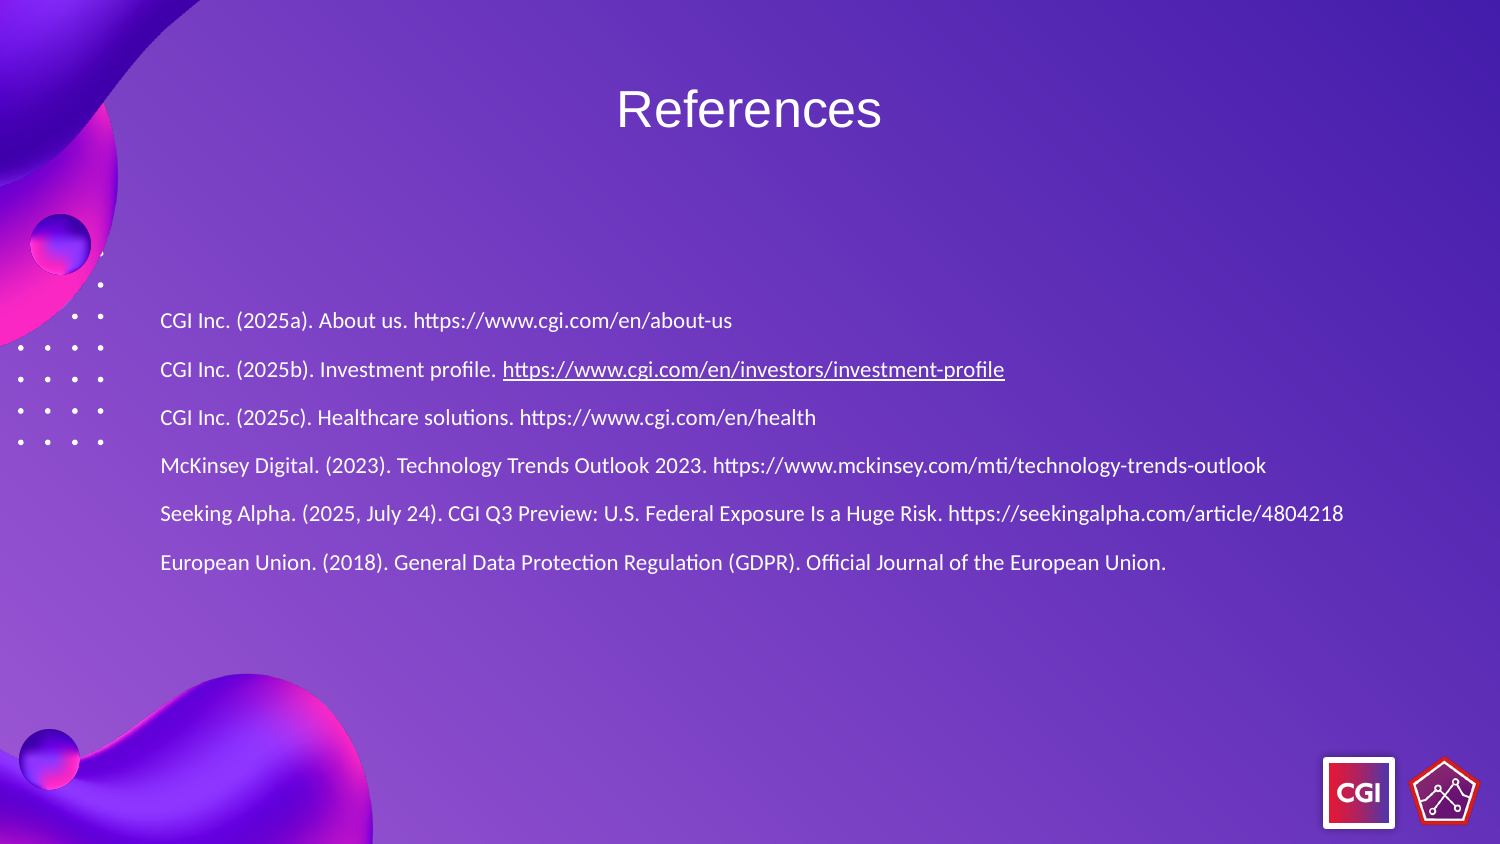

# References
CGI Inc. (2025a). About us. https://www.cgi.com/en/about-us
CGI Inc. (2025b). Investment profile. https://www.cgi.com/en/investors/investment-profile
CGI Inc. (2025c). Healthcare solutions. https://www.cgi.com/en/health
McKinsey Digital. (2023). Technology Trends Outlook 2023. https://www.mckinsey.com/mti/technology-trends-outlook
Seeking Alpha. (2025, July 24). CGI Q3 Preview: U.S. Federal Exposure Is a Huge Risk. https://seekingalpha.com/article/4804218
European Union. (2018). General Data Protection Regulation (GDPR). Official Journal of the European Union.